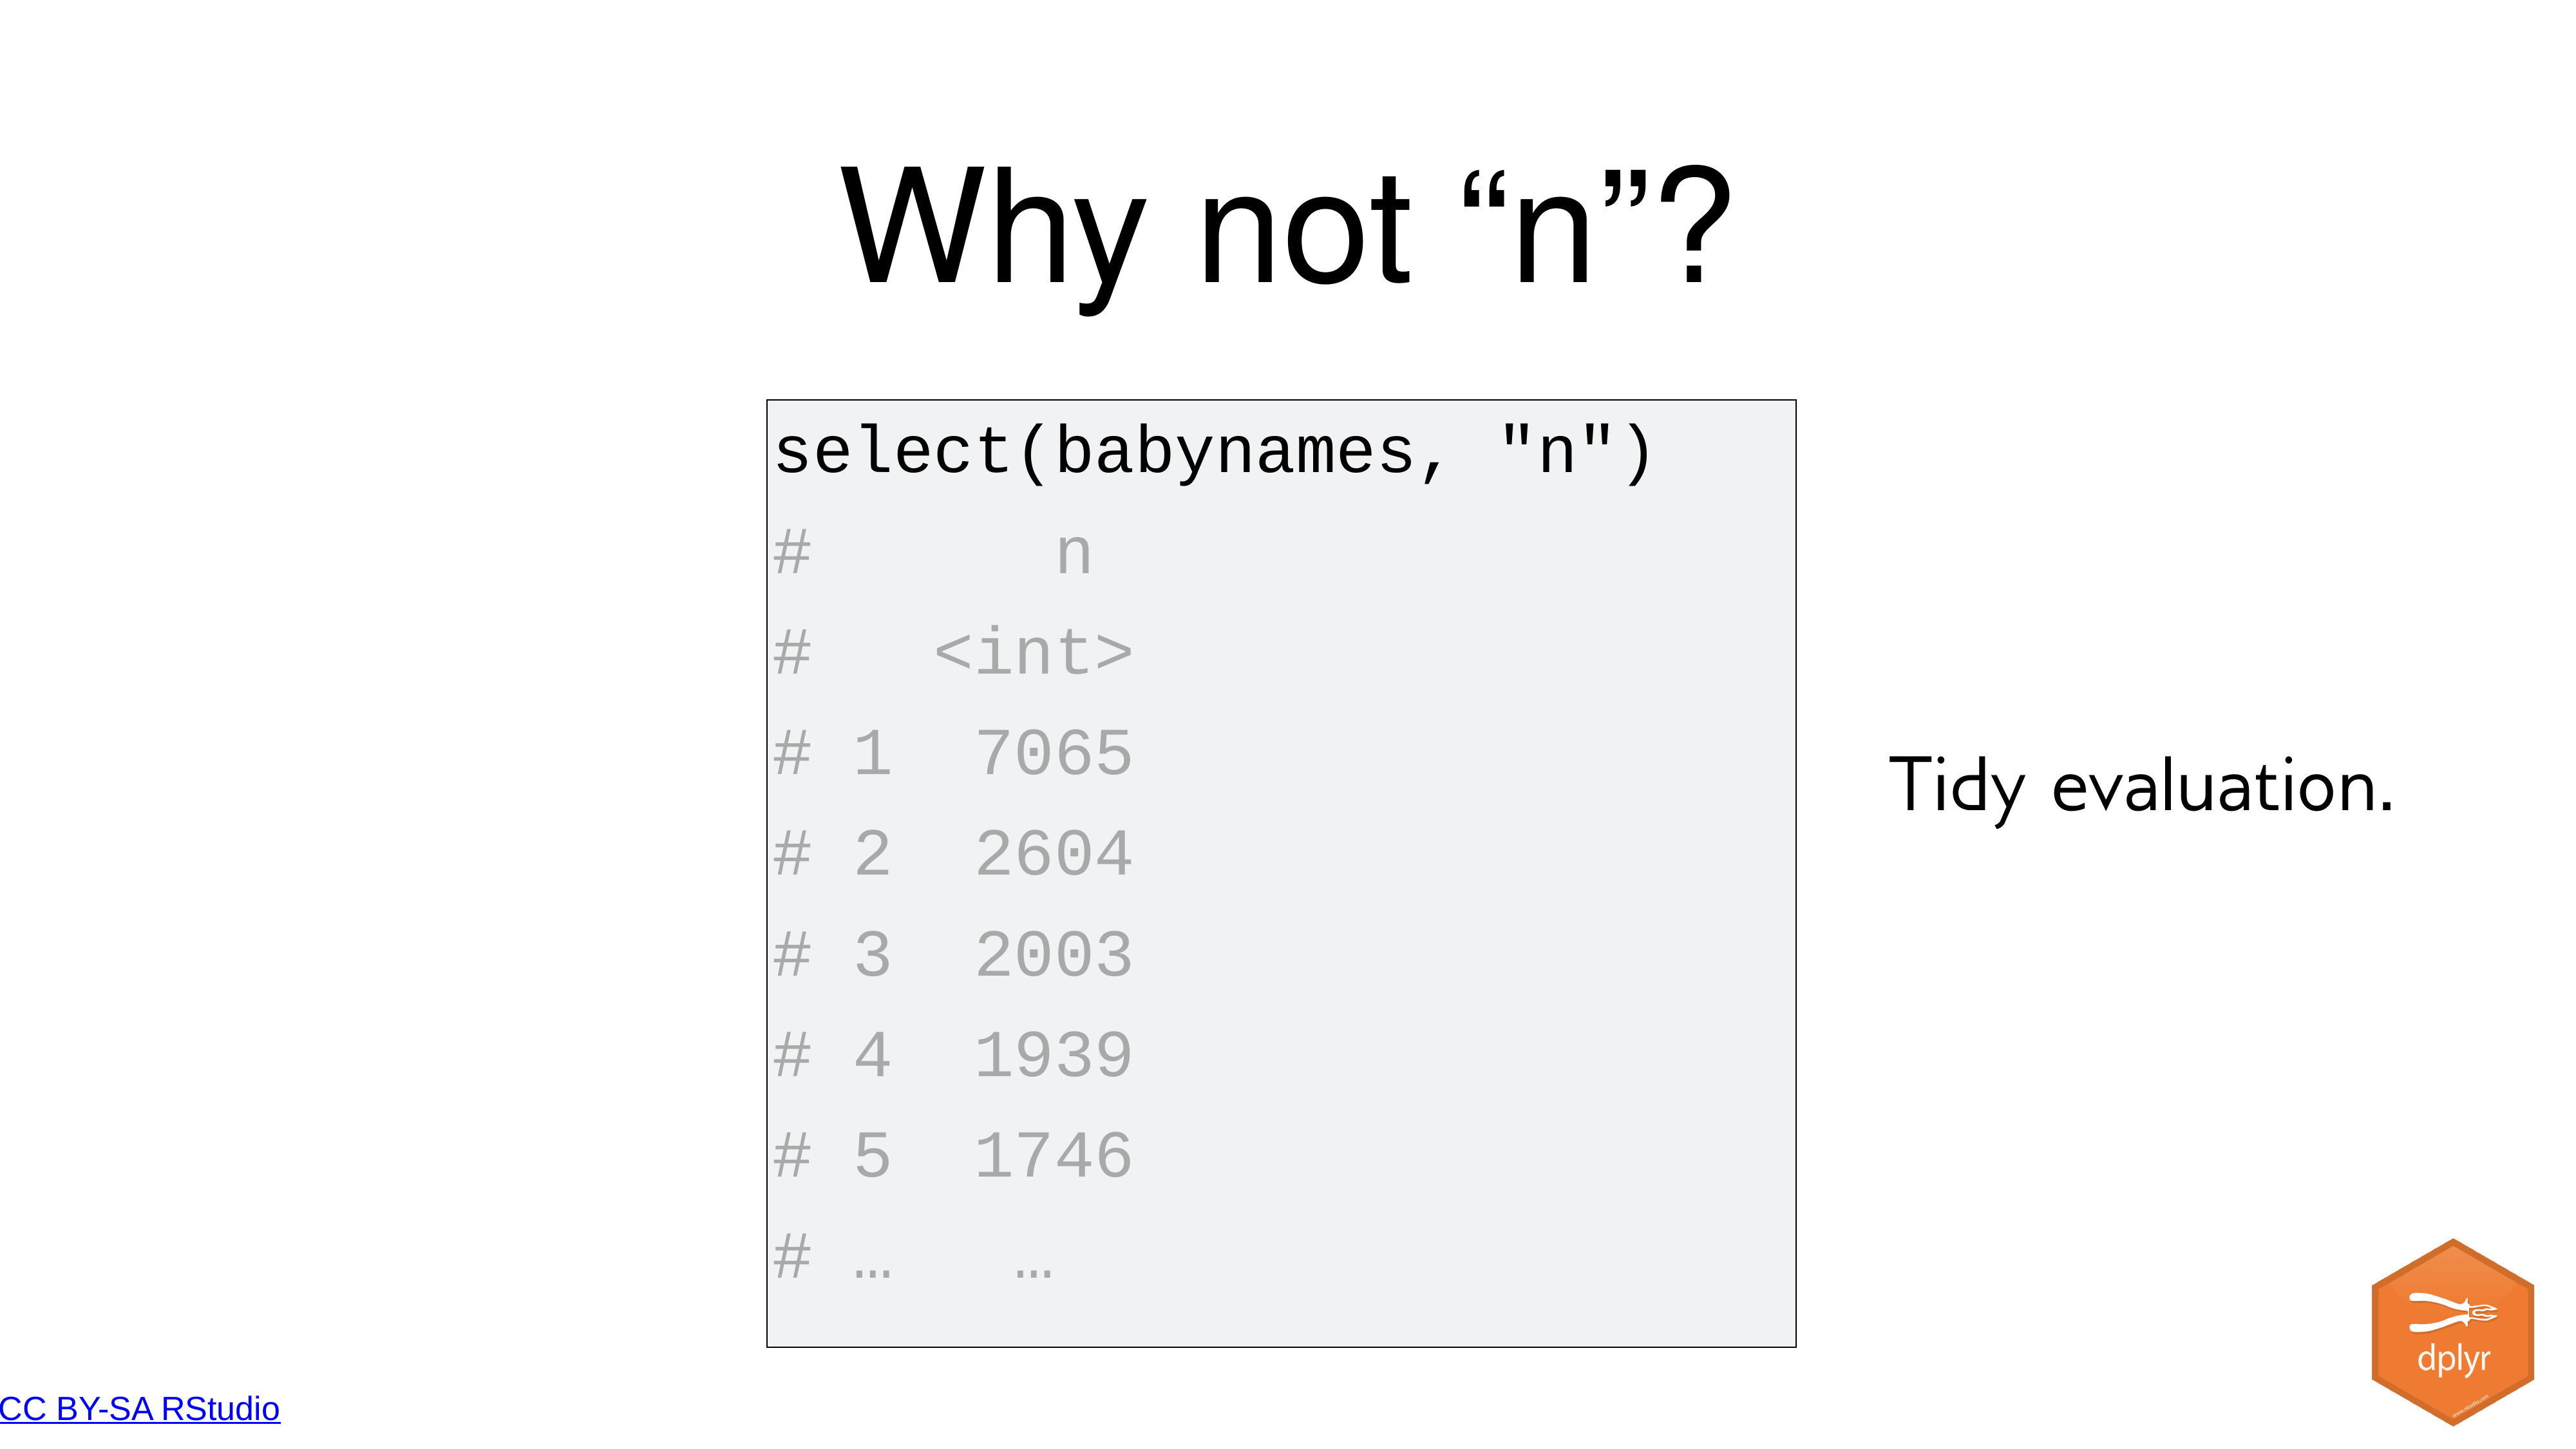

# Why not “n”?

select(babynames, "n")
#      n
#   <int>
# 1  7065
# 2  2604
# 3  2003
# 4  1939
# 5  1746
# …   …
Tidy evaluation.